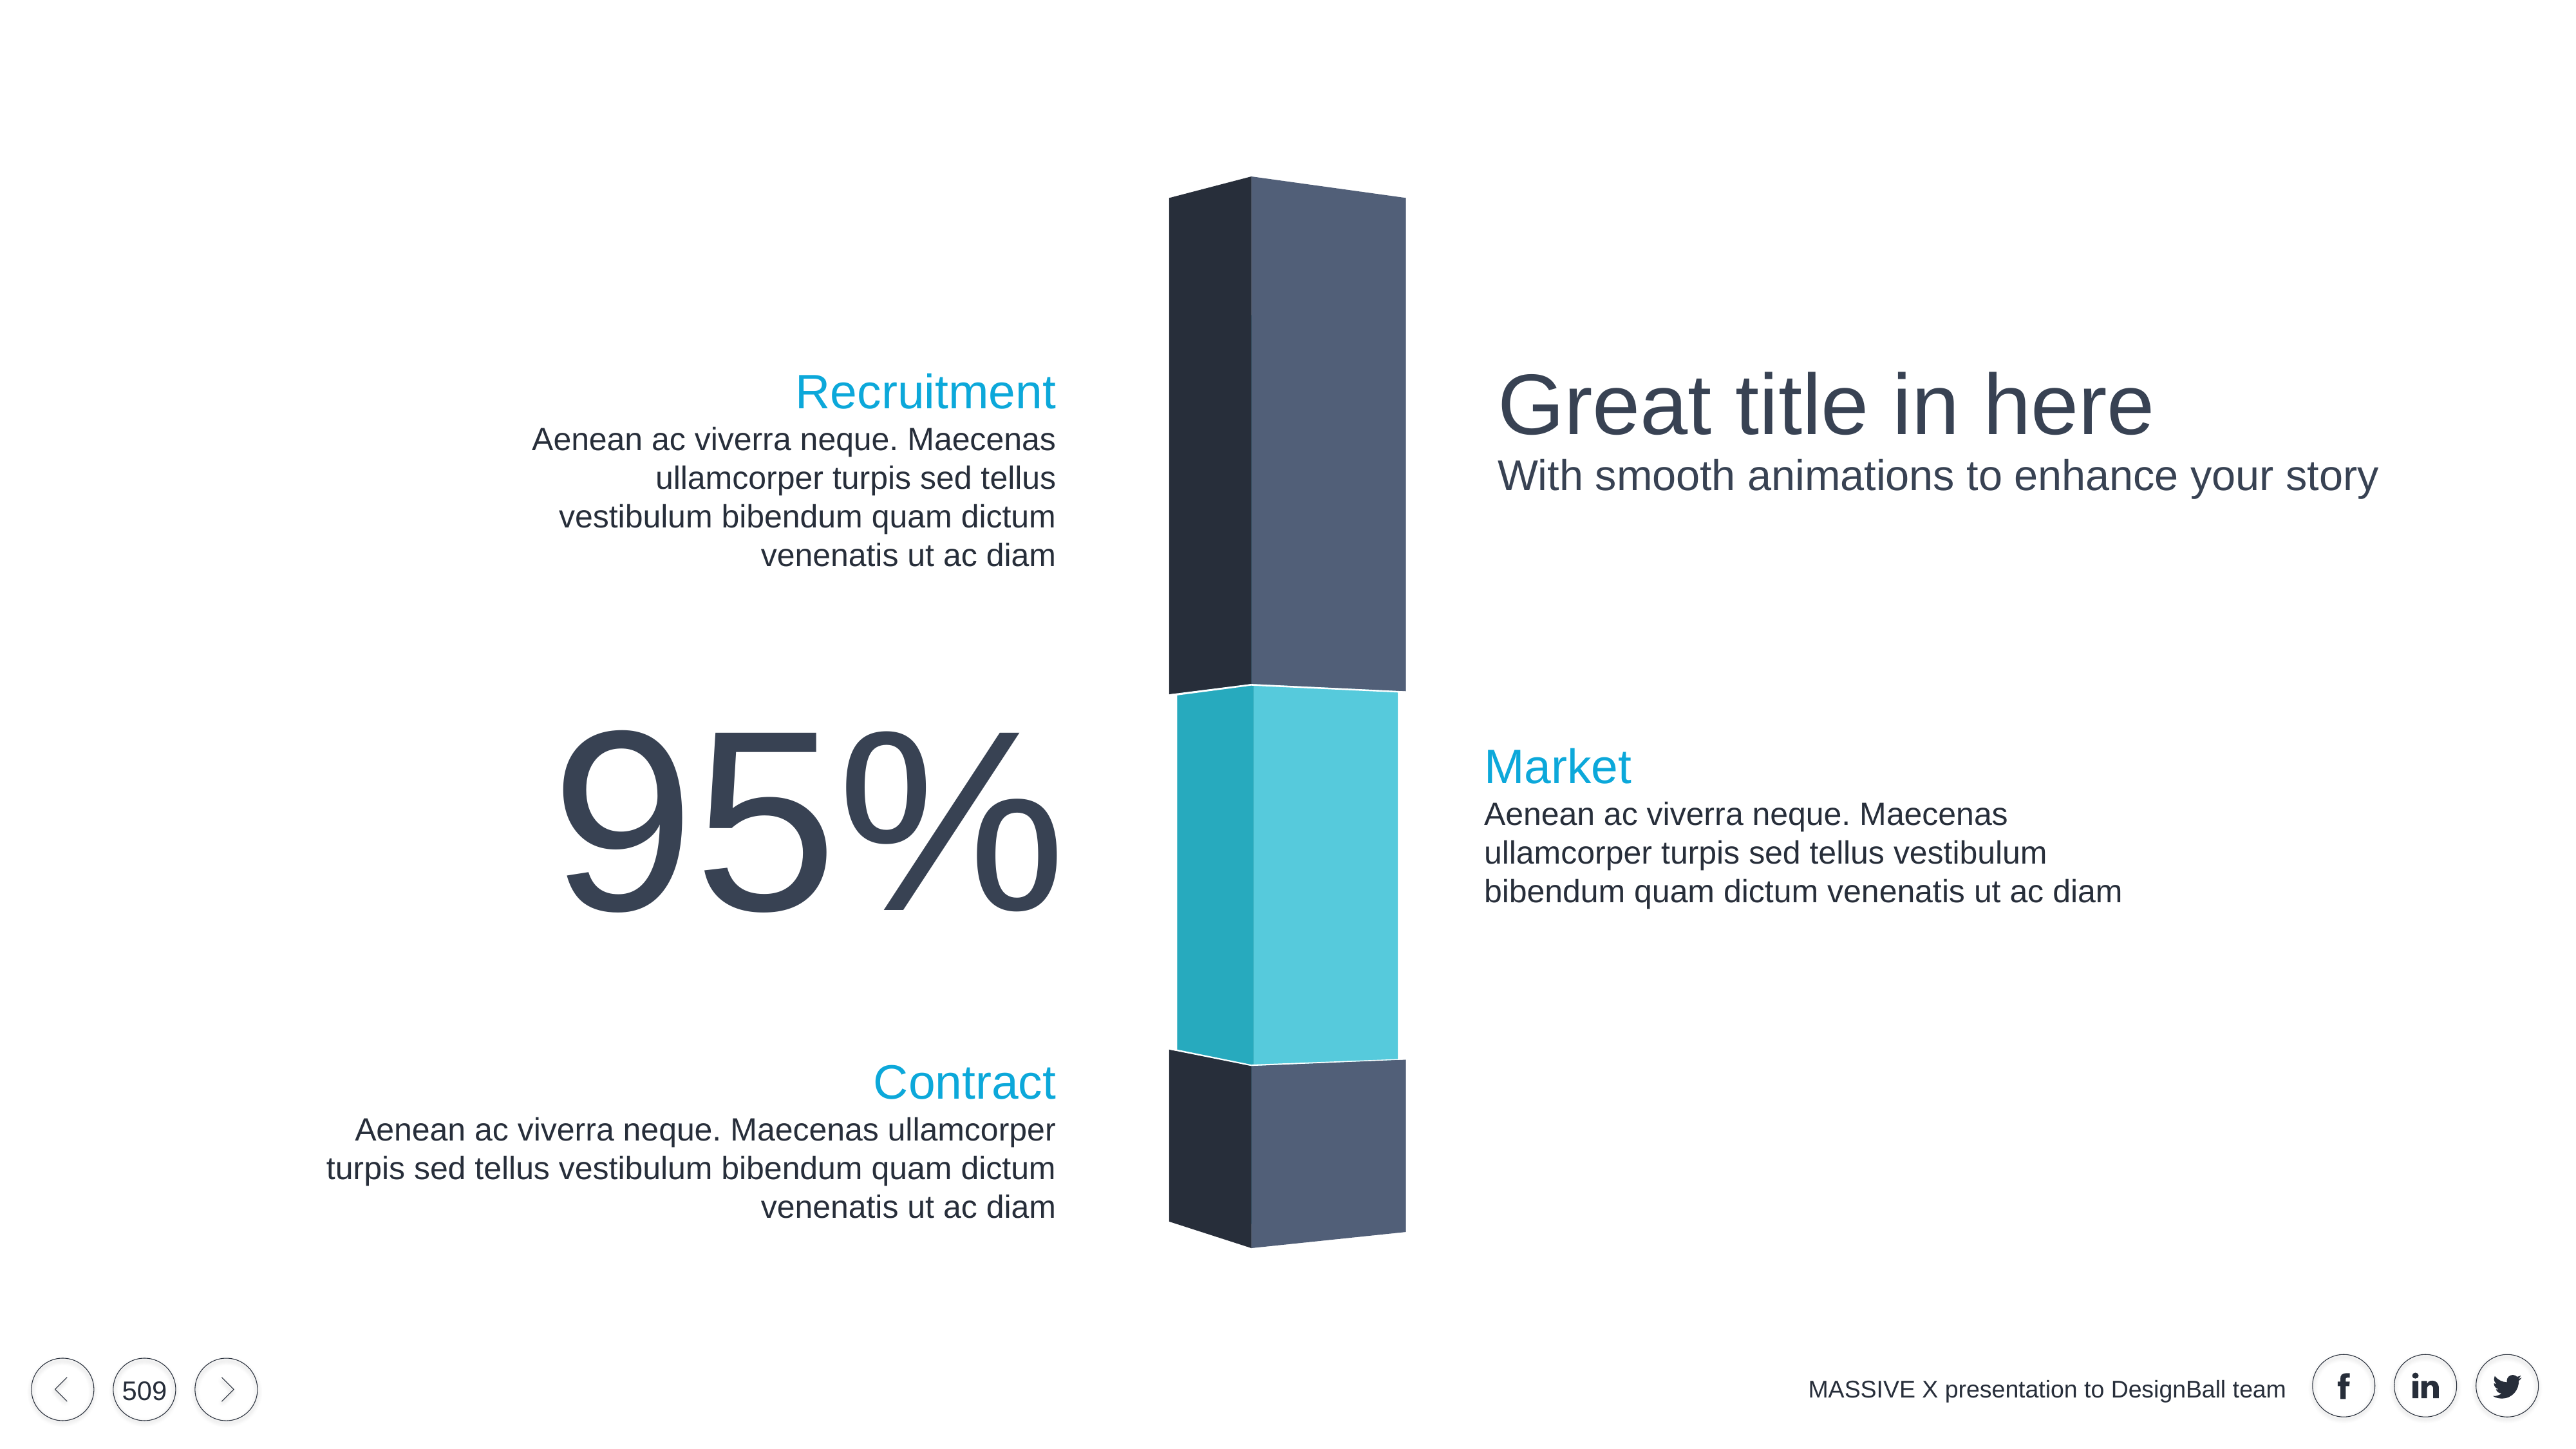

Recruitment
Aenean ac viverra neque. Maecenas ullamcorper turpis sed tellus vestibulum bibendum quam dictum venenatis ut ac diam
Great title in here
With smooth animations to enhance your story

95%
Market
Aenean ac viverra neque. Maecenas ullamcorper turpis sed tellus vestibulum bibendum quam dictum venenatis ut ac diam
Contract
Aenean ac viverra neque. Maecenas ullamcorper turpis sed tellus vestibulum bibendum quam dictum venenatis ut ac diam